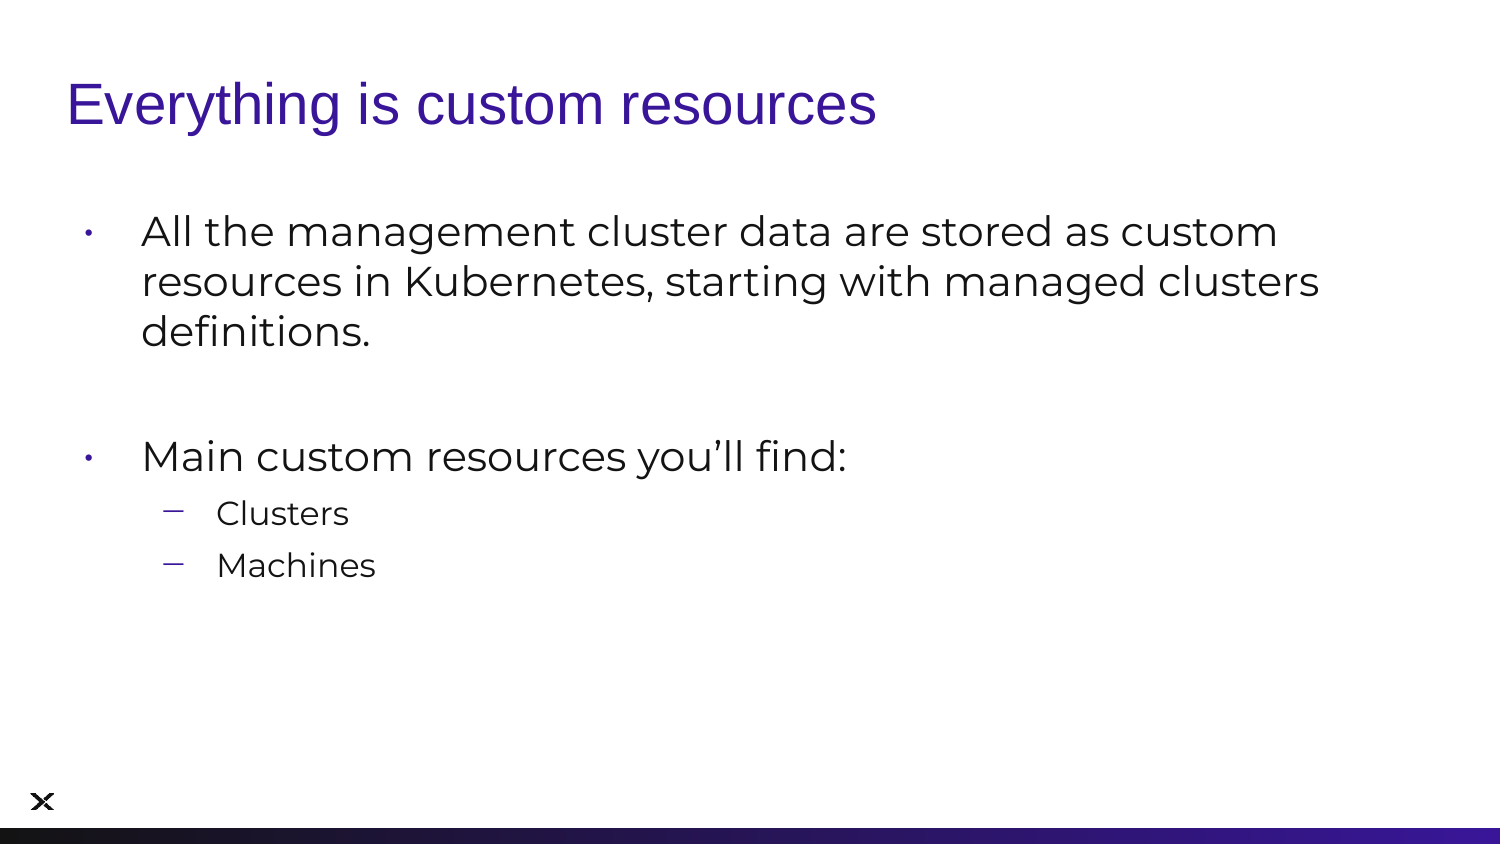

# Everything is custom resources
All the management cluster data are stored as custom resources in Kubernetes, starting with managed clusters definitions.

Main custom resources you’ll find:
Clusters
Machines